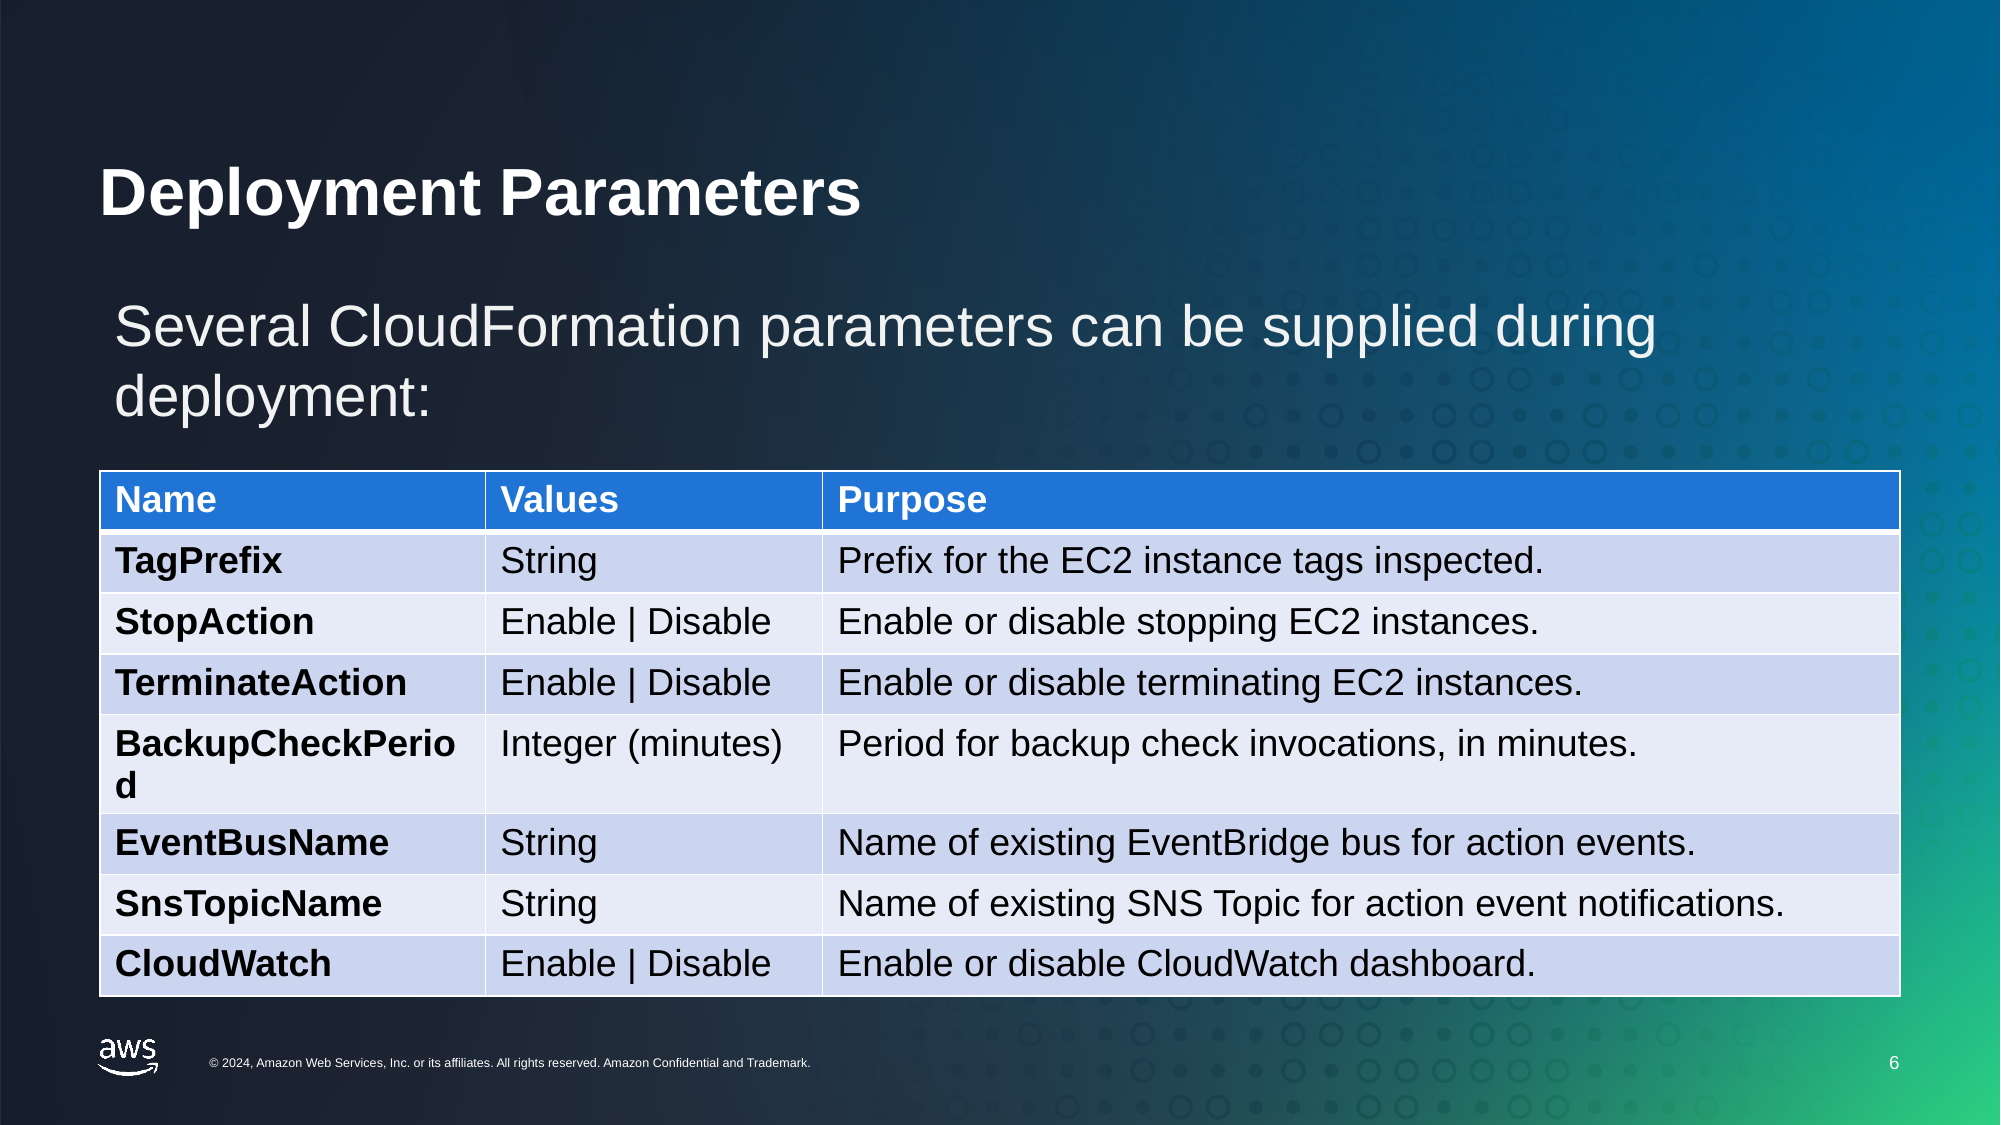

# Deployment Parameters
Several CloudFormation parameters can be supplied during deployment:
| Name | Values | Purpose |
| --- | --- | --- |
| TagPrefix | String | Prefix for the EC2 instance tags inspected. |
| StopAction | Enable | Disable | Enable or disable stopping EC2 instances. |
| TerminateAction | Enable | Disable | Enable or disable terminating EC2 instances. |
| BackupCheckPeriod | Integer (minutes) | Period for backup check invocations, in minutes. |
| EventBusName | String | Name of existing EventBridge bus for action events. |
| SnsTopicName | String | Name of existing SNS Topic for action event notifications. |
| CloudWatch | Enable | Disable | Enable or disable CloudWatch dashboard. |
6